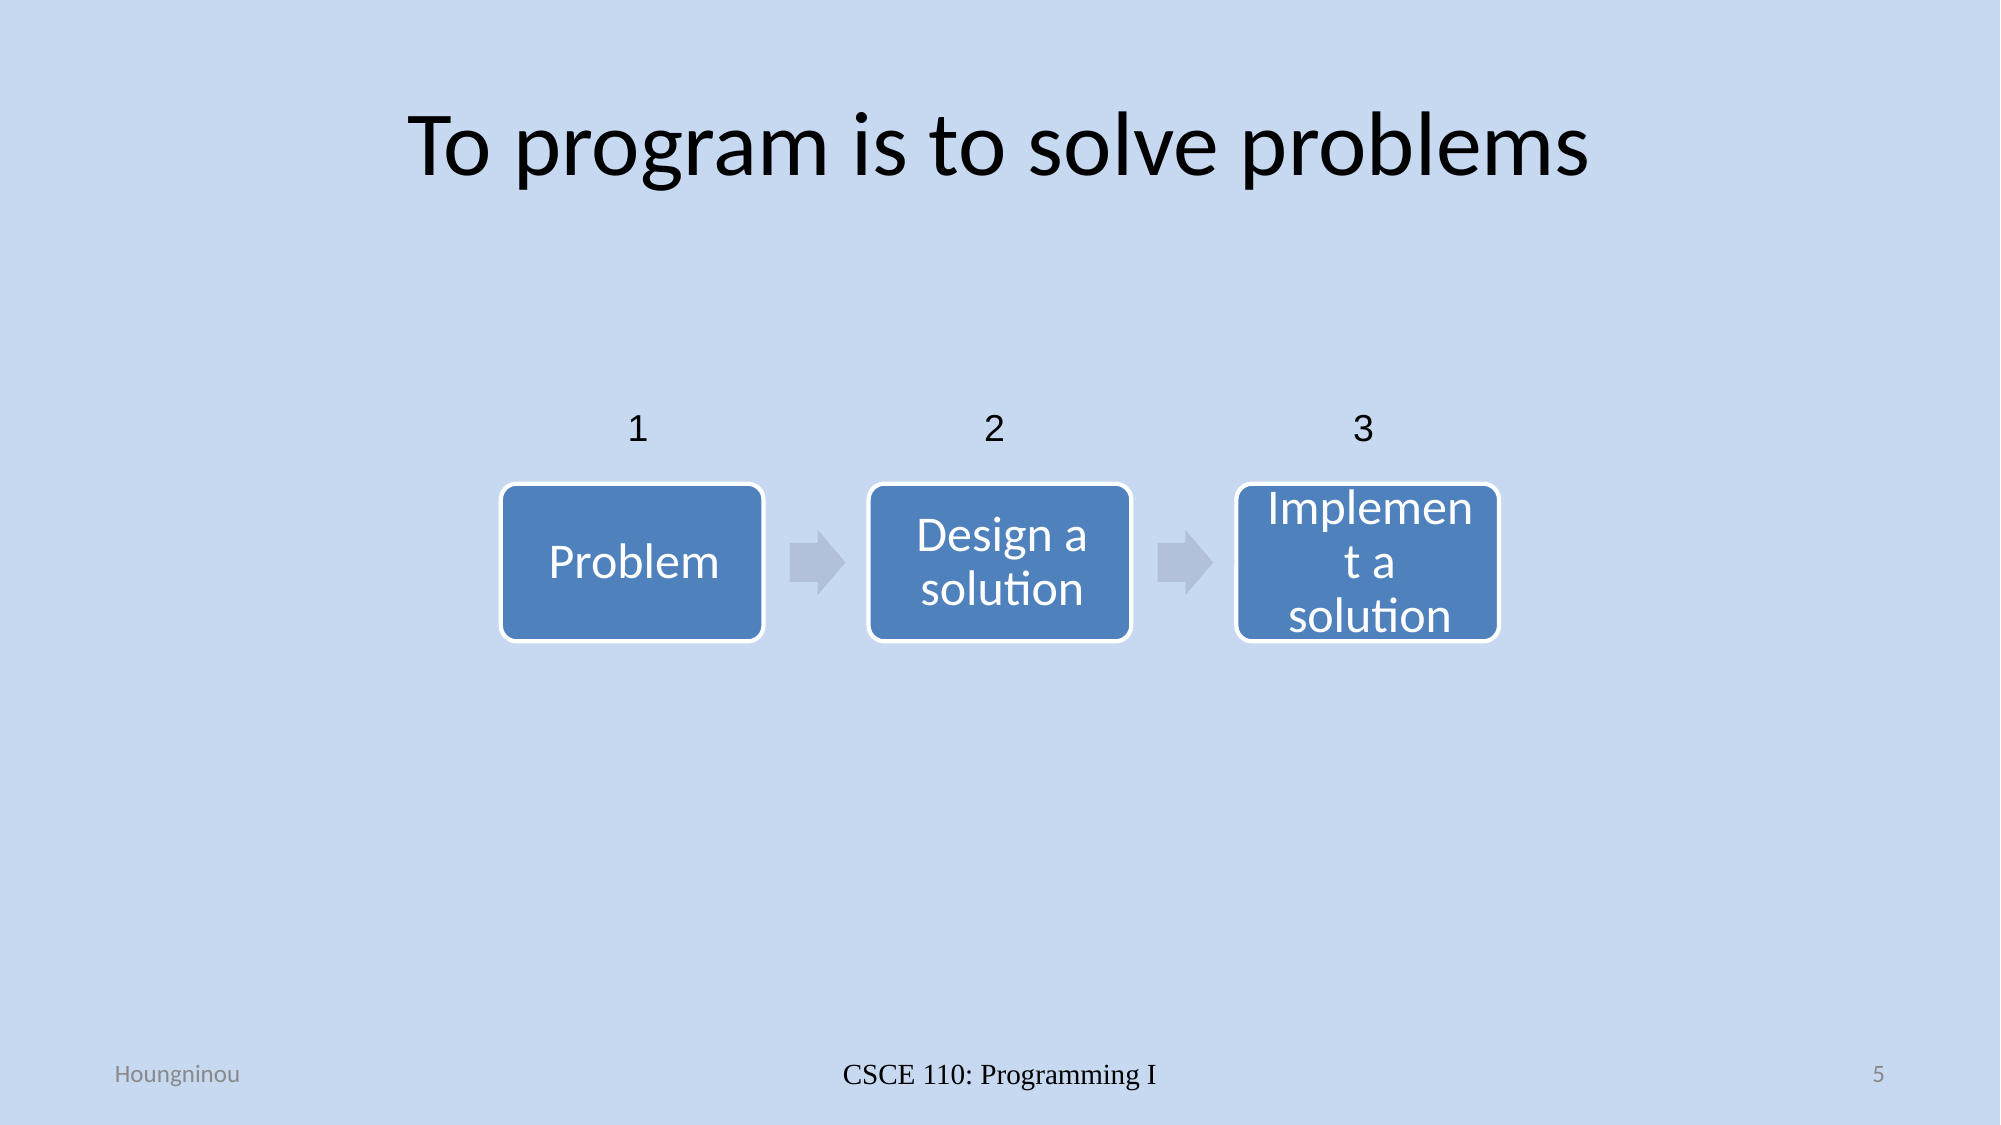

# To program is to solve problems

Problem

Design a solution

Implement a solution
1
3
2
Houngninou
CSCE 110: Programming I
5